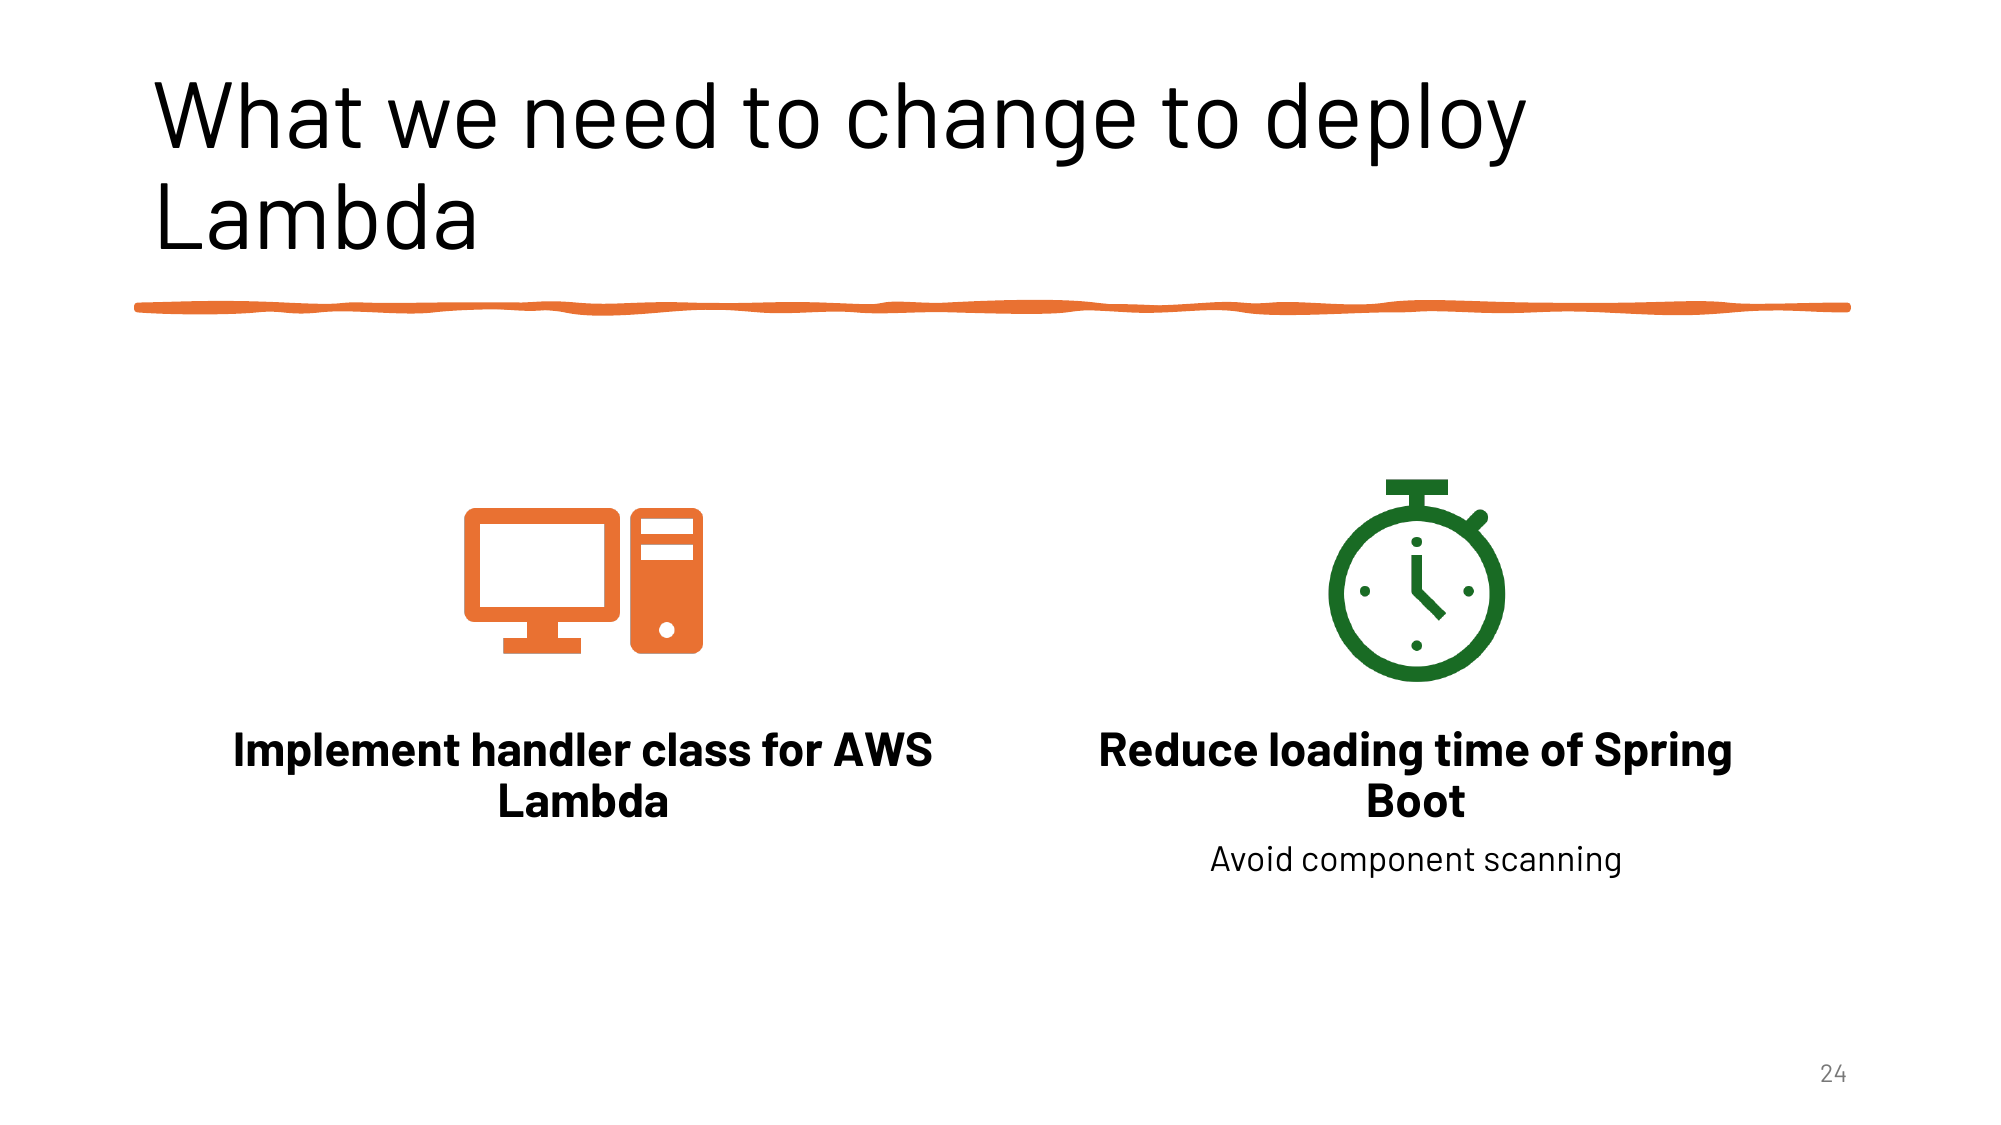

# What we need to change to deploy Lambda

Implement handler class for AWS Lambda
Reduce loading time of Spring Boot
Avoid component scanning
24